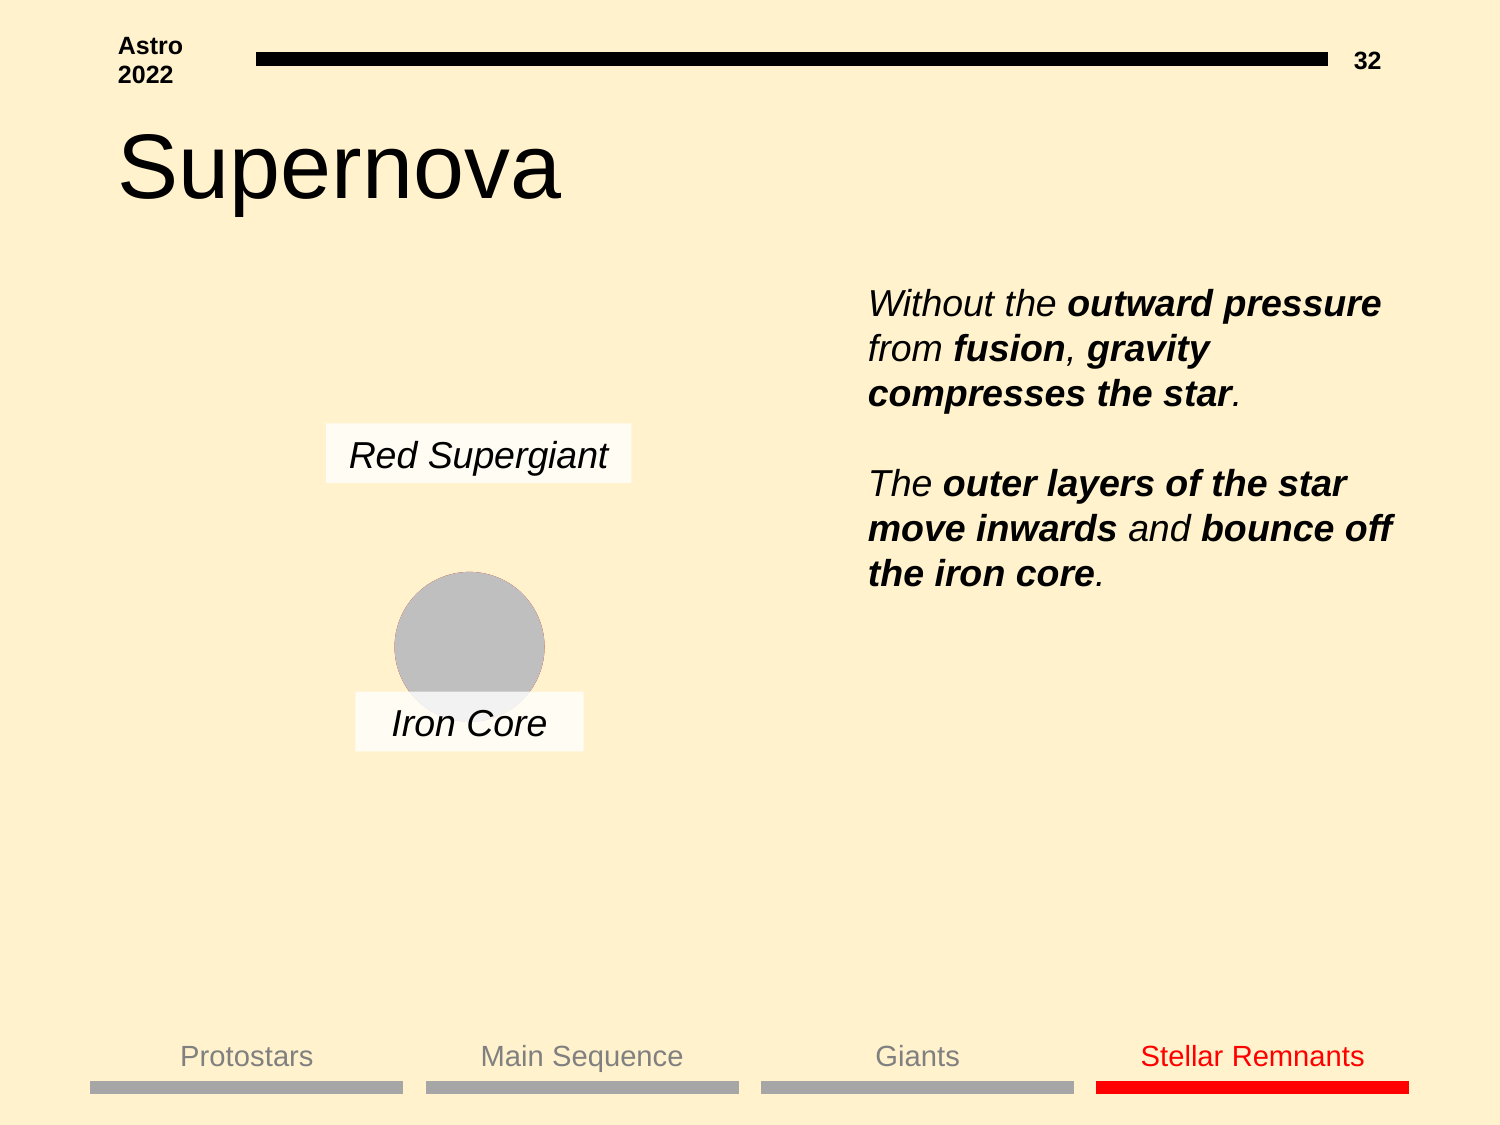

# Supernova
Without the outward pressure from fusion, gravity compresses the star.

The outer layers of the star move inwards and bounce off the iron core.
Red Supergiant

Iron Core
Protostars
Main Sequence
Giants
Stellar Remnants